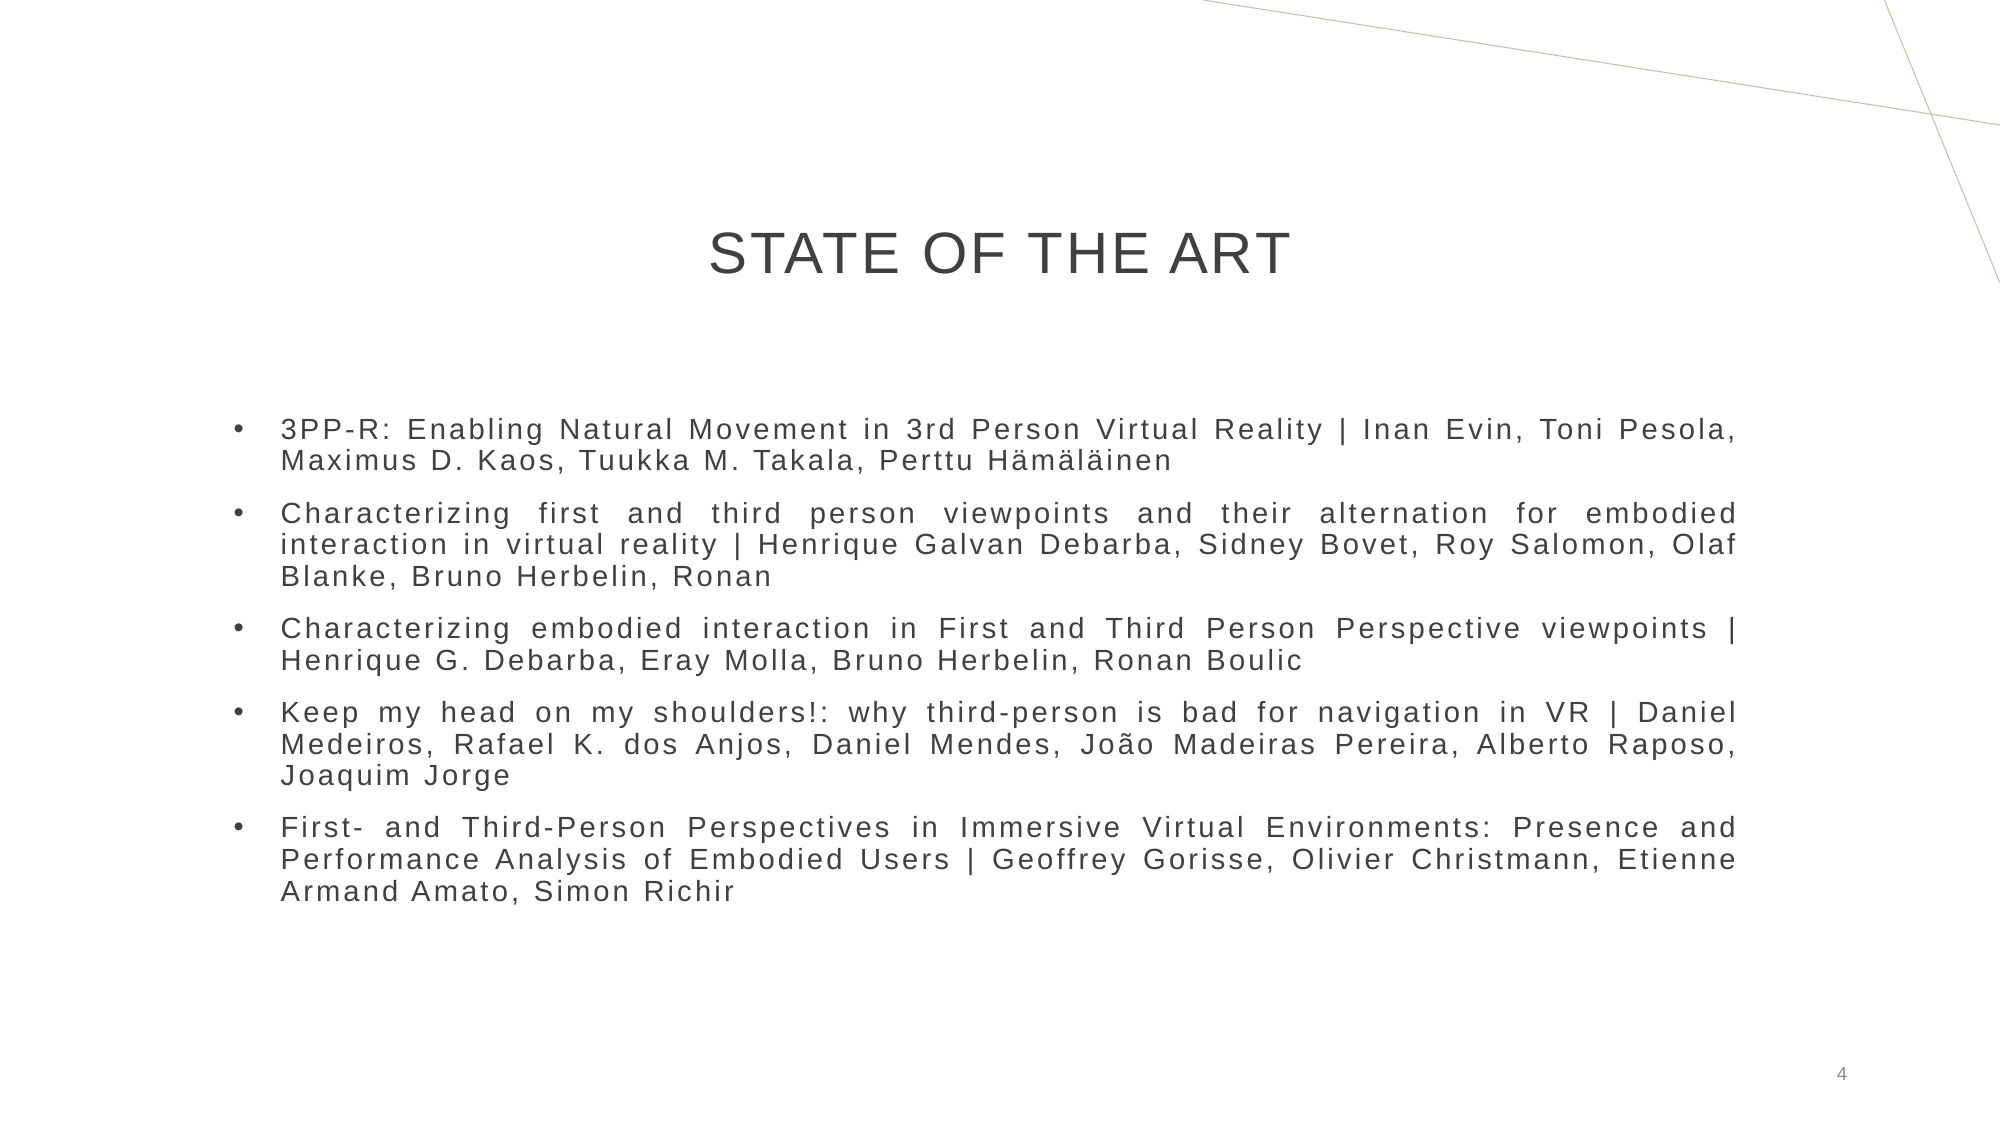

# State of the art
3PP-R: Enabling Natural Movement in 3rd Person Virtual Reality | Inan Evin, Toni Pesola, Maximus D. Kaos, Tuukka M. Takala, Perttu Hämäläinen
Characterizing first and third person viewpoints and their alternation for embodied interaction in virtual reality | Henrique Galvan Debarba, Sidney Bovet, Roy Salomon, Olaf Blanke, Bruno Herbelin, Ronan
Characterizing embodied interaction in First and Third Person Perspective viewpoints | Henrique G. Debarba, Eray Molla, Bruno Herbelin, Ronan Boulic
Keep my head on my shoulders!: why third-person is bad for navigation in VR | Daniel Medeiros, Rafael K. dos Anjos, Daniel Mendes, João Madeiras Pereira, Alberto Raposo, Joaquim Jorge
First- and Third-Person Perspectives in Immersive Virtual Environments: Presence and Performance Analysis of Embodied Users | Geoffrey Gorisse, Olivier Christmann, Etienne Armand Amato, Simon Richir
4